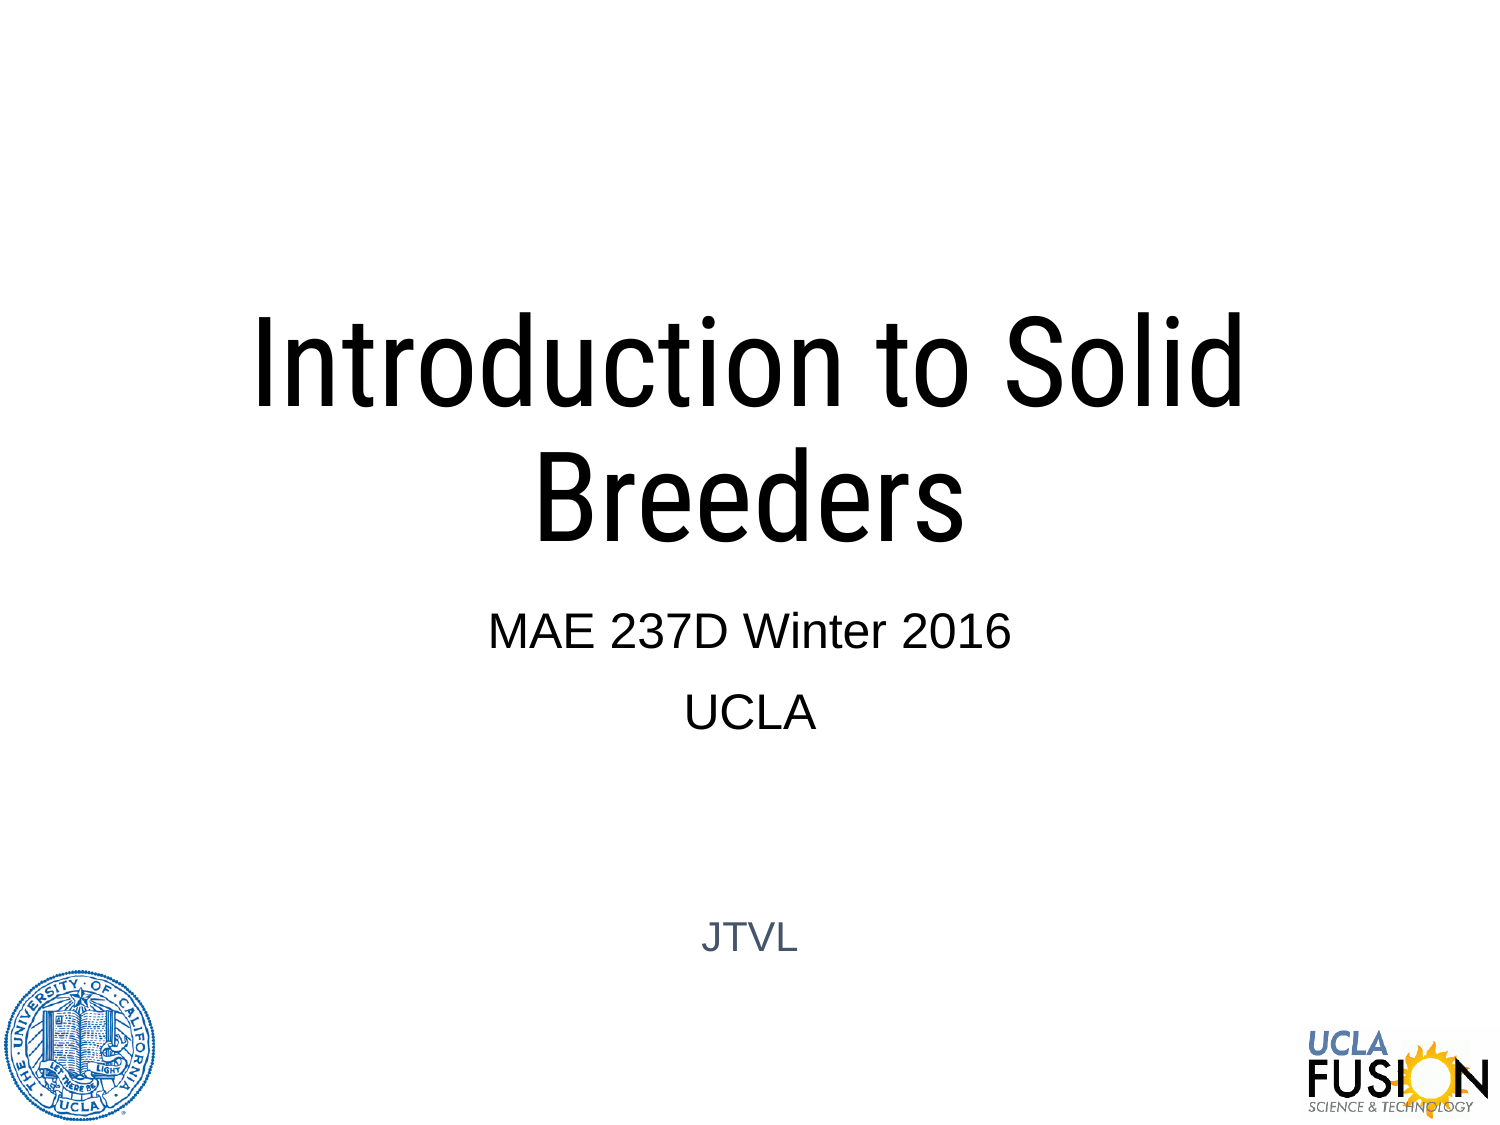

# Introduction to Solid Breeders
MAE 237D Winter 2016
UCLA
JTVL